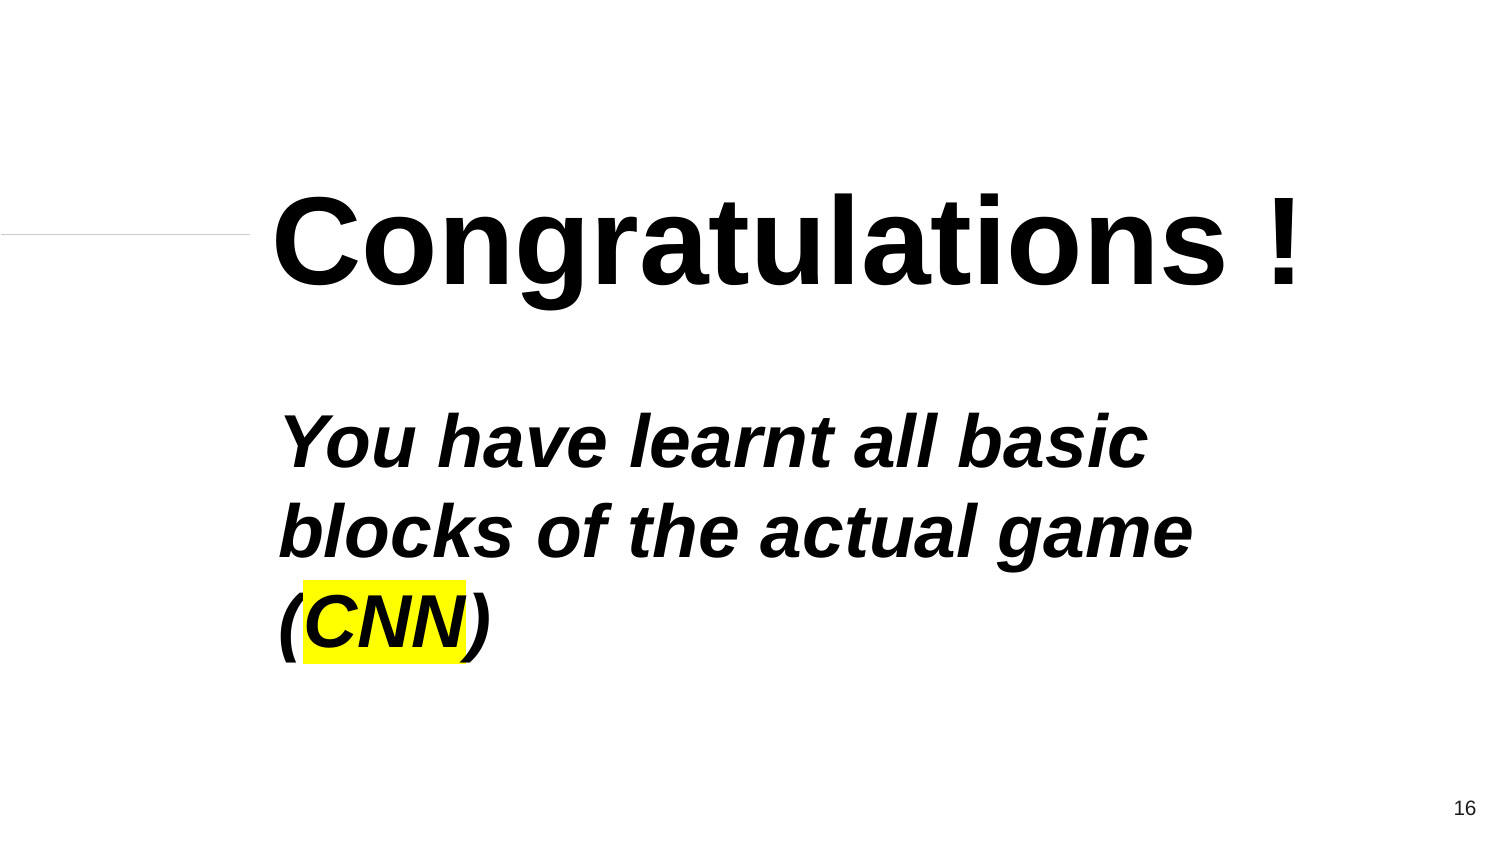

Congratulations !
You have learnt all basic blocks of the actual game (CNN)

16